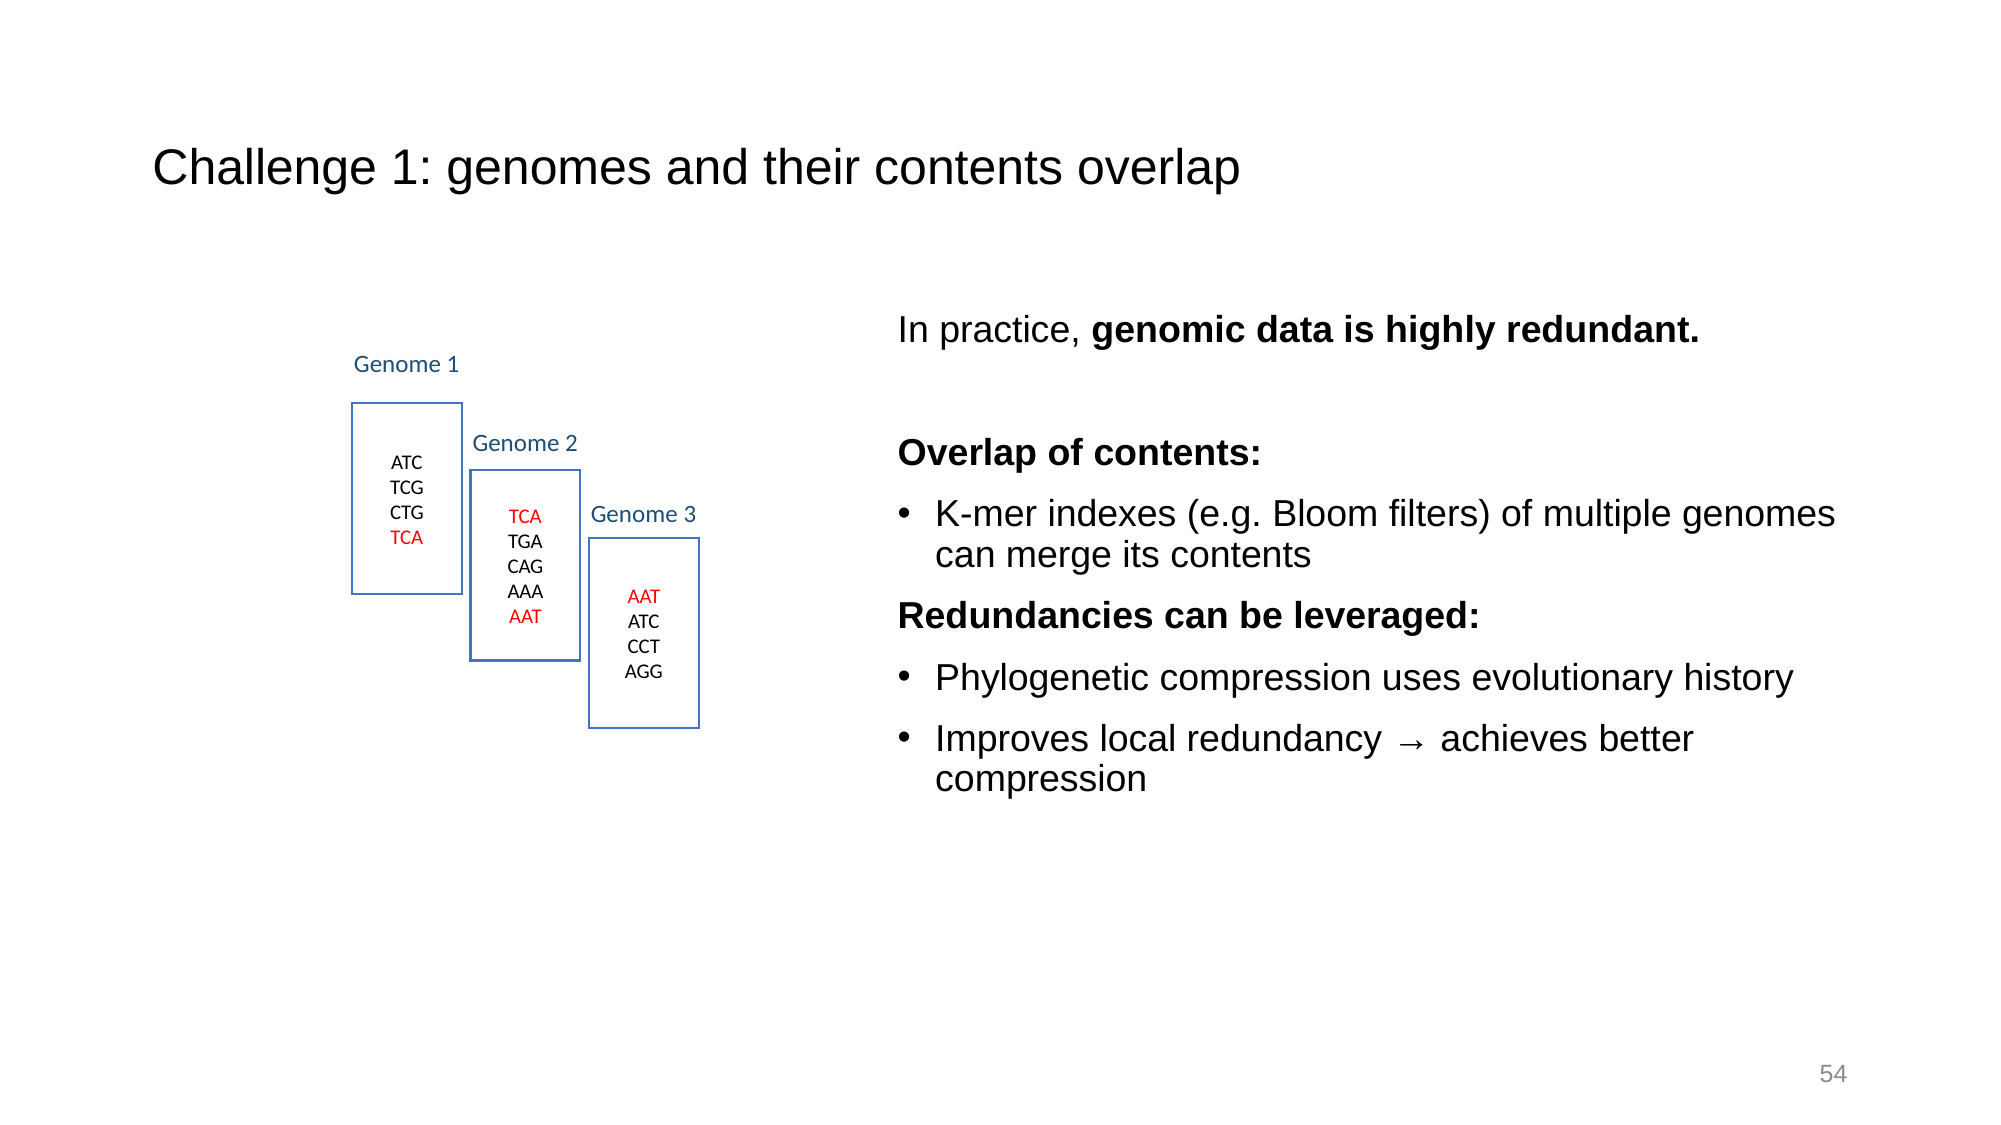

# Challenge 1: genomes and their contents overlap
In practice, genomic data is highly redundant.

Overlap of contents:
K-mer indexes (e.g. Bloom filters) of multiple genomes can merge its contents
Redundancies can be leveraged:
Phylogenetic compression uses evolutionary history
Improves local redundancy → achieves better compression
Genome 1
ATC
TCG
CTG
TCA
Genome 2
TCA
TGA
CAG
AAA
AAT
Genome 3
AAT
ATC
CCT
AGG

54